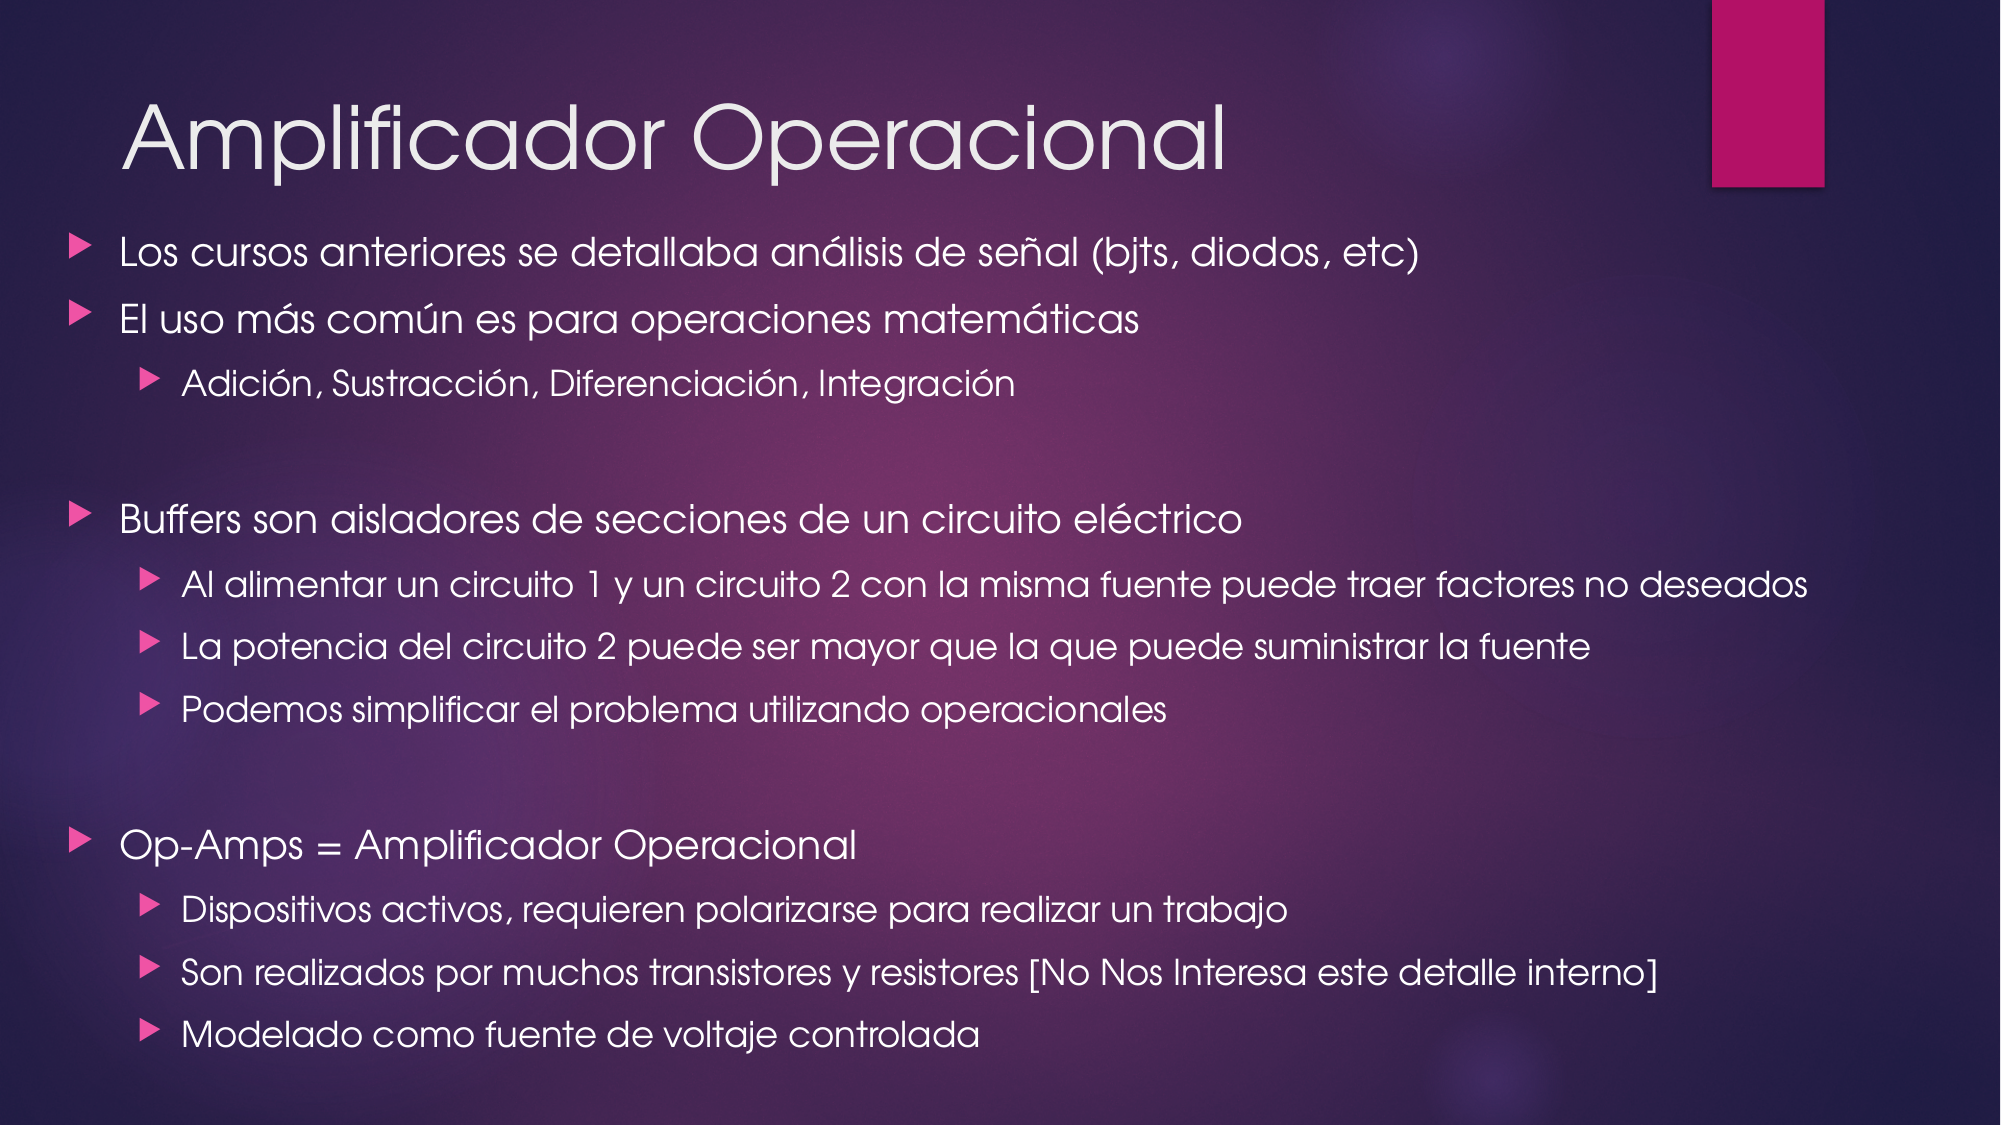

# Amplificador Operacional
Los cursos anteriores se detallaba análisis de señal (bjts, diodos, etc)
El uso más común es para operaciones matemáticas
Adición, Sustracción, Diferenciación, Integración

Buffers son aisladores de secciones de un circuito eléctrico
Al alimentar un circuito 1 y un circuito 2 con la misma fuente puede traer factores no deseados
La potencia del circuito 2 puede ser mayor que la que puede suministrar la fuente
Podemos simplificar el problema utilizando operacionales

Op-Amps = Amplificador Operacional
Dispositivos activos, requieren polarizarse para realizar un trabajo
Son realizados por muchos transistores y resistores [No Nos Interesa este detalle interno]
Modelado como fuente de voltaje controlada